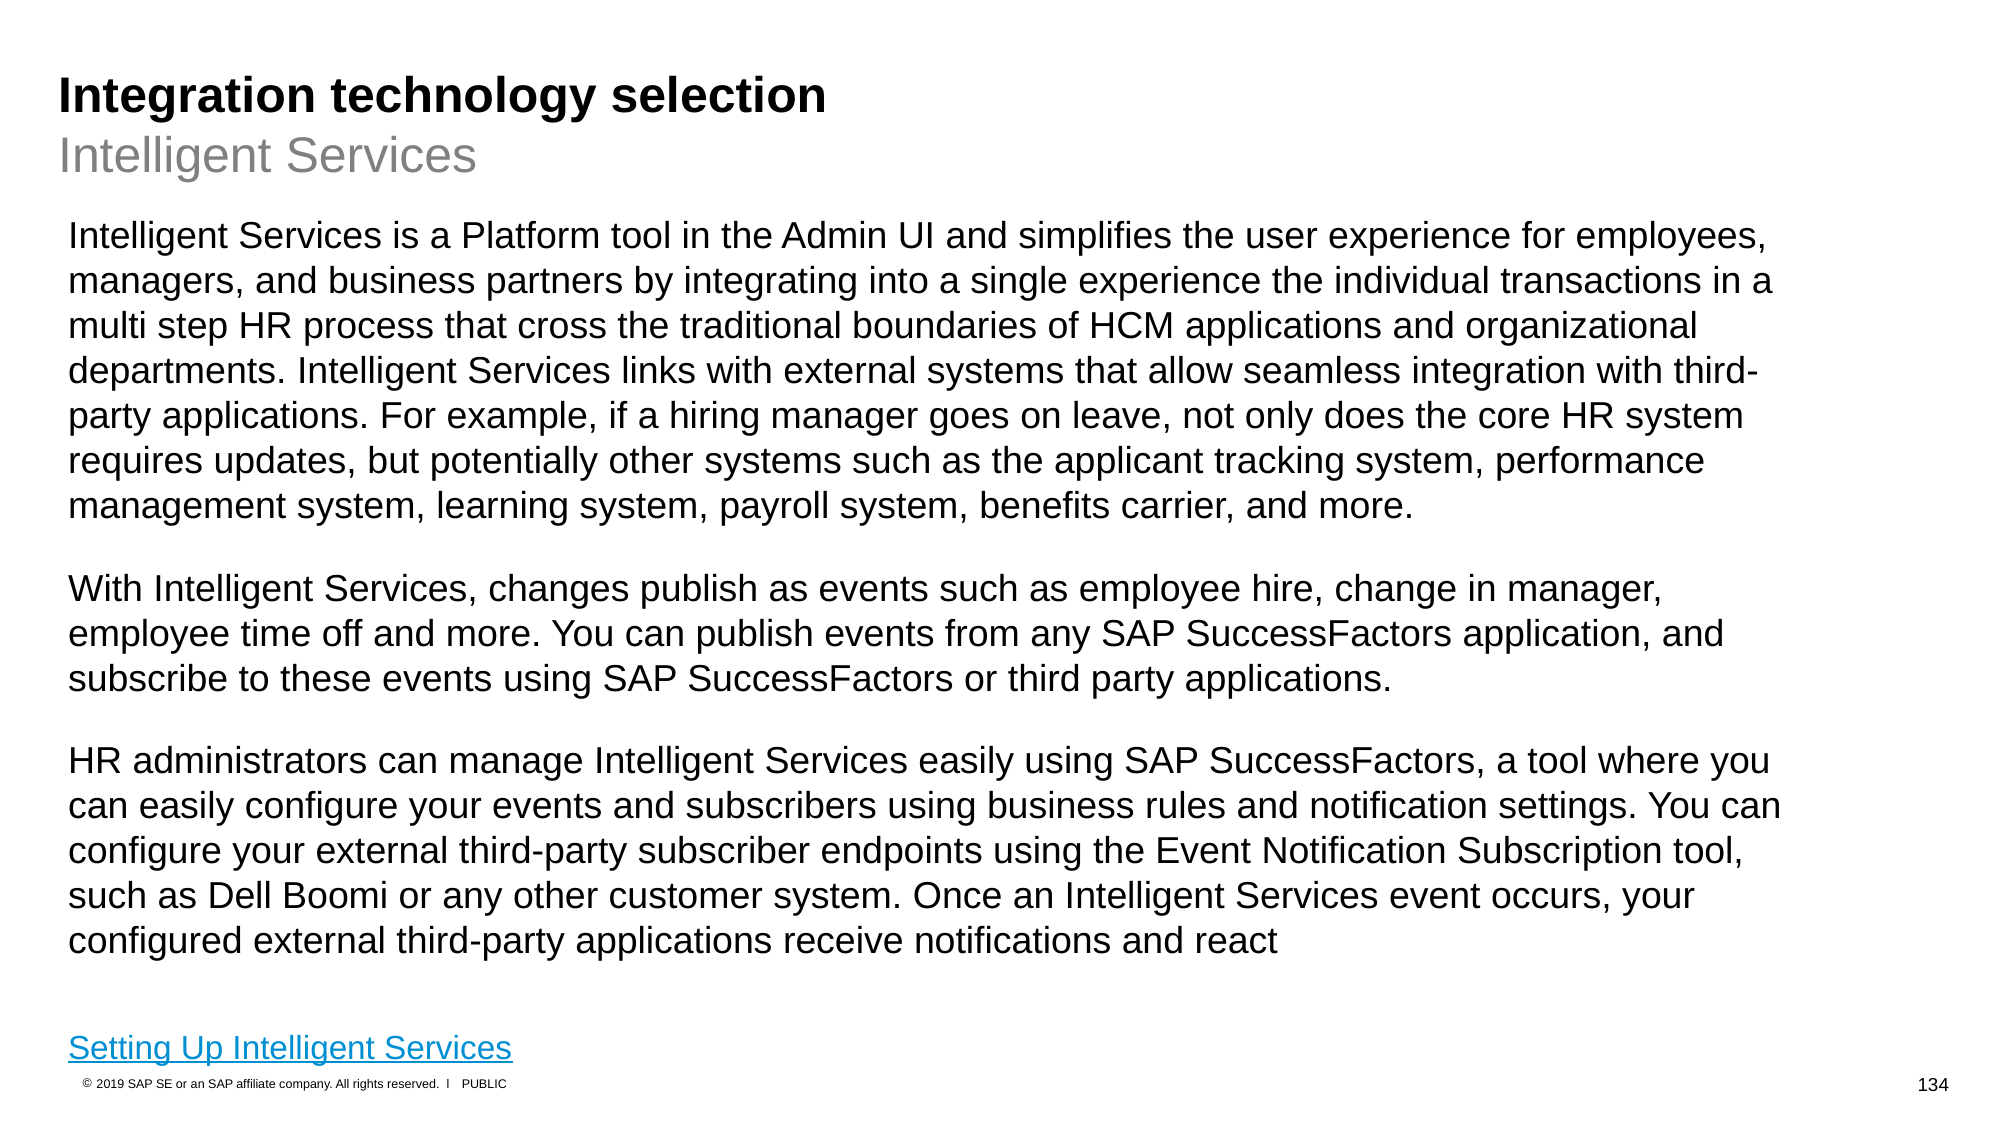

# Integration technology selection Intelligent Services
Intelligent Services is a Platform tool in the Admin UI and simplifies the user experience for employees, managers, and business partners by integrating into a single experience the individual transactions in a multi step HR process that cross the traditional boundaries of HCM applications and organizational departments. Intelligent Services links with external systems that allow seamless integration with third-party applications. For example, if a hiring manager goes on leave, not only does the core HR system requires updates, but potentially other systems such as the applicant tracking system, performance management system, learning system, payroll system, benefits carrier, and more.
With Intelligent Services, changes publish as events such as employee hire, change in manager, employee time off and more. You can publish events from any SAP SuccessFactors application, and subscribe to these events using SAP SuccessFactors or third party applications.
HR administrators can manage Intelligent Services easily using SAP SuccessFactors, a tool where you can easily configure your events and subscribers using business rules and notification settings. You can configure your external third-party subscriber endpoints using the Event Notification Subscription tool, such as Dell Boomi or any other customer system. Once an Intelligent Services event occurs, your configured external third-party applications receive notifications and react

Setting Up Intelligent Services